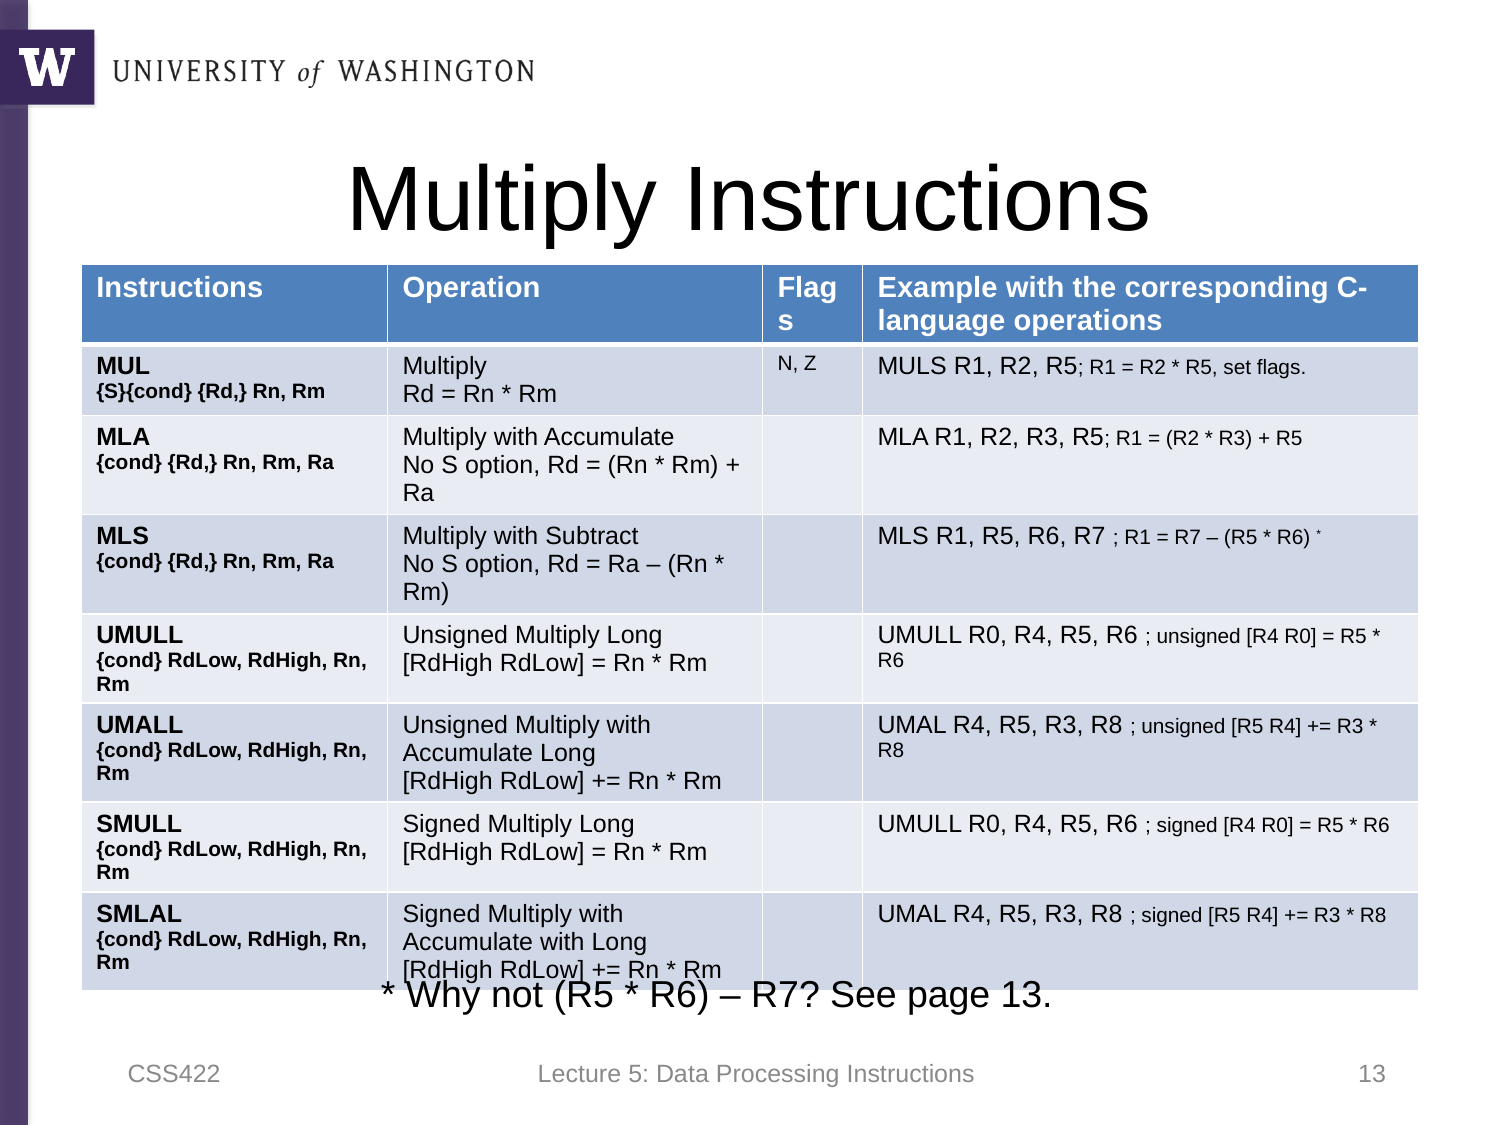

# Multiply Instructions
| Instructions | Operation | Flags | Example with the corresponding C-language operations |
| --- | --- | --- | --- |
| MUL {S}{cond} {Rd,} Rn, Rm | Multiply Rd = Rn \* Rm | N, Z | MULS R1, R2, R5; R1 = R2 \* R5, set flags. |
| MLA {cond} {Rd,} Rn, Rm, Ra | Multiply with Accumulate No S option, Rd = (Rn \* Rm) + Ra |  | MLA R1, R2, R3, R5; R1 = (R2 \* R3) + R5 |
| MLS {cond} {Rd,} Rn, Rm, Ra | Multiply with Subtract No S option, Rd = Ra – (Rn \* Rm) |  | MLS R1, R5, R6, R7 ; R1 = R7 – (R5 \* R6) \* |
| UMULL {cond} RdLow, RdHigh, Rn, Rm | Unsigned Multiply Long [RdHigh RdLow] = Rn \* Rm |  | UMULL R0, R4, R5, R6 ; unsigned [R4 R0] = R5 \* R6 |
| UMALL {cond} RdLow, RdHigh, Rn, Rm | Unsigned Multiply with Accumulate Long [RdHigh RdLow] += Rn \* Rm |  | UMAL R4, R5, R3, R8 ; unsigned [R5 R4] += R3 \* R8 |
| SMULL {cond} RdLow, RdHigh, Rn, Rm | Signed Multiply Long [RdHigh RdLow] = Rn \* Rm |  | UMULL R0, R4, R5, R6 ; signed [R4 R0] = R5 \* R6 |
| SMLAL {cond} RdLow, RdHigh, Rn, Rm | Signed Multiply with Accumulate with Long [RdHigh RdLow] += Rn \* Rm |  | UMAL R4, R5, R3, R8 ; signed [R5 R4] += R3 \* R8 |
* Why not (R5 * R6) – R7? See page 13.
CSS422
Lecture 5: Data Processing Instructions
13